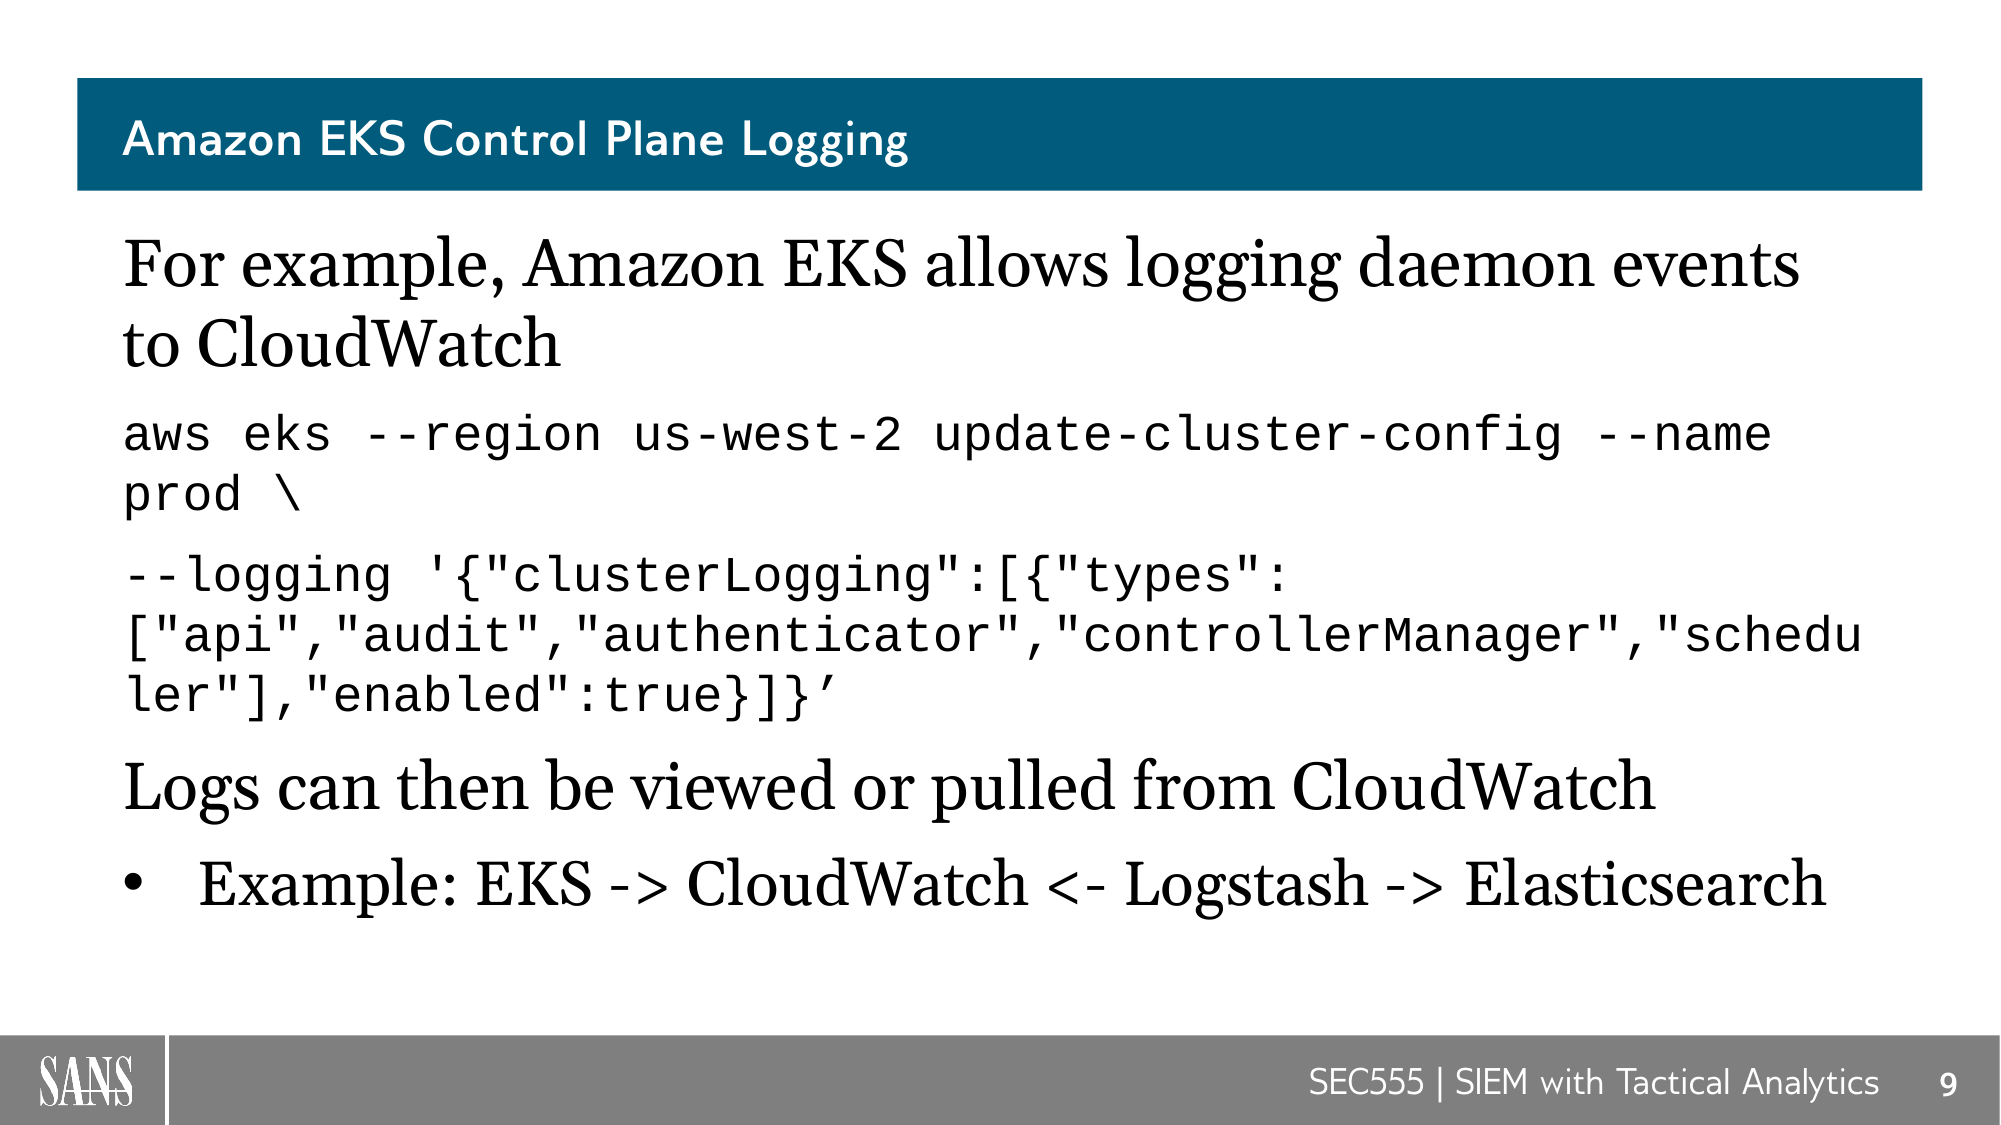

# Amazon EKS Control Plane Logging
For example, Amazon EKS allows logging daemon events to CloudWatch
aws eks --region us-west-2 update-cluster-config --name prod \
--logging '{"clusterLogging":[{"types":["api","audit","authenticator","controllerManager","scheduler"],"enabled":true}]}’
Logs can then be viewed or pulled from CloudWatch
Example: EKS -> CloudWatch <- Logstash -> Elasticsearch